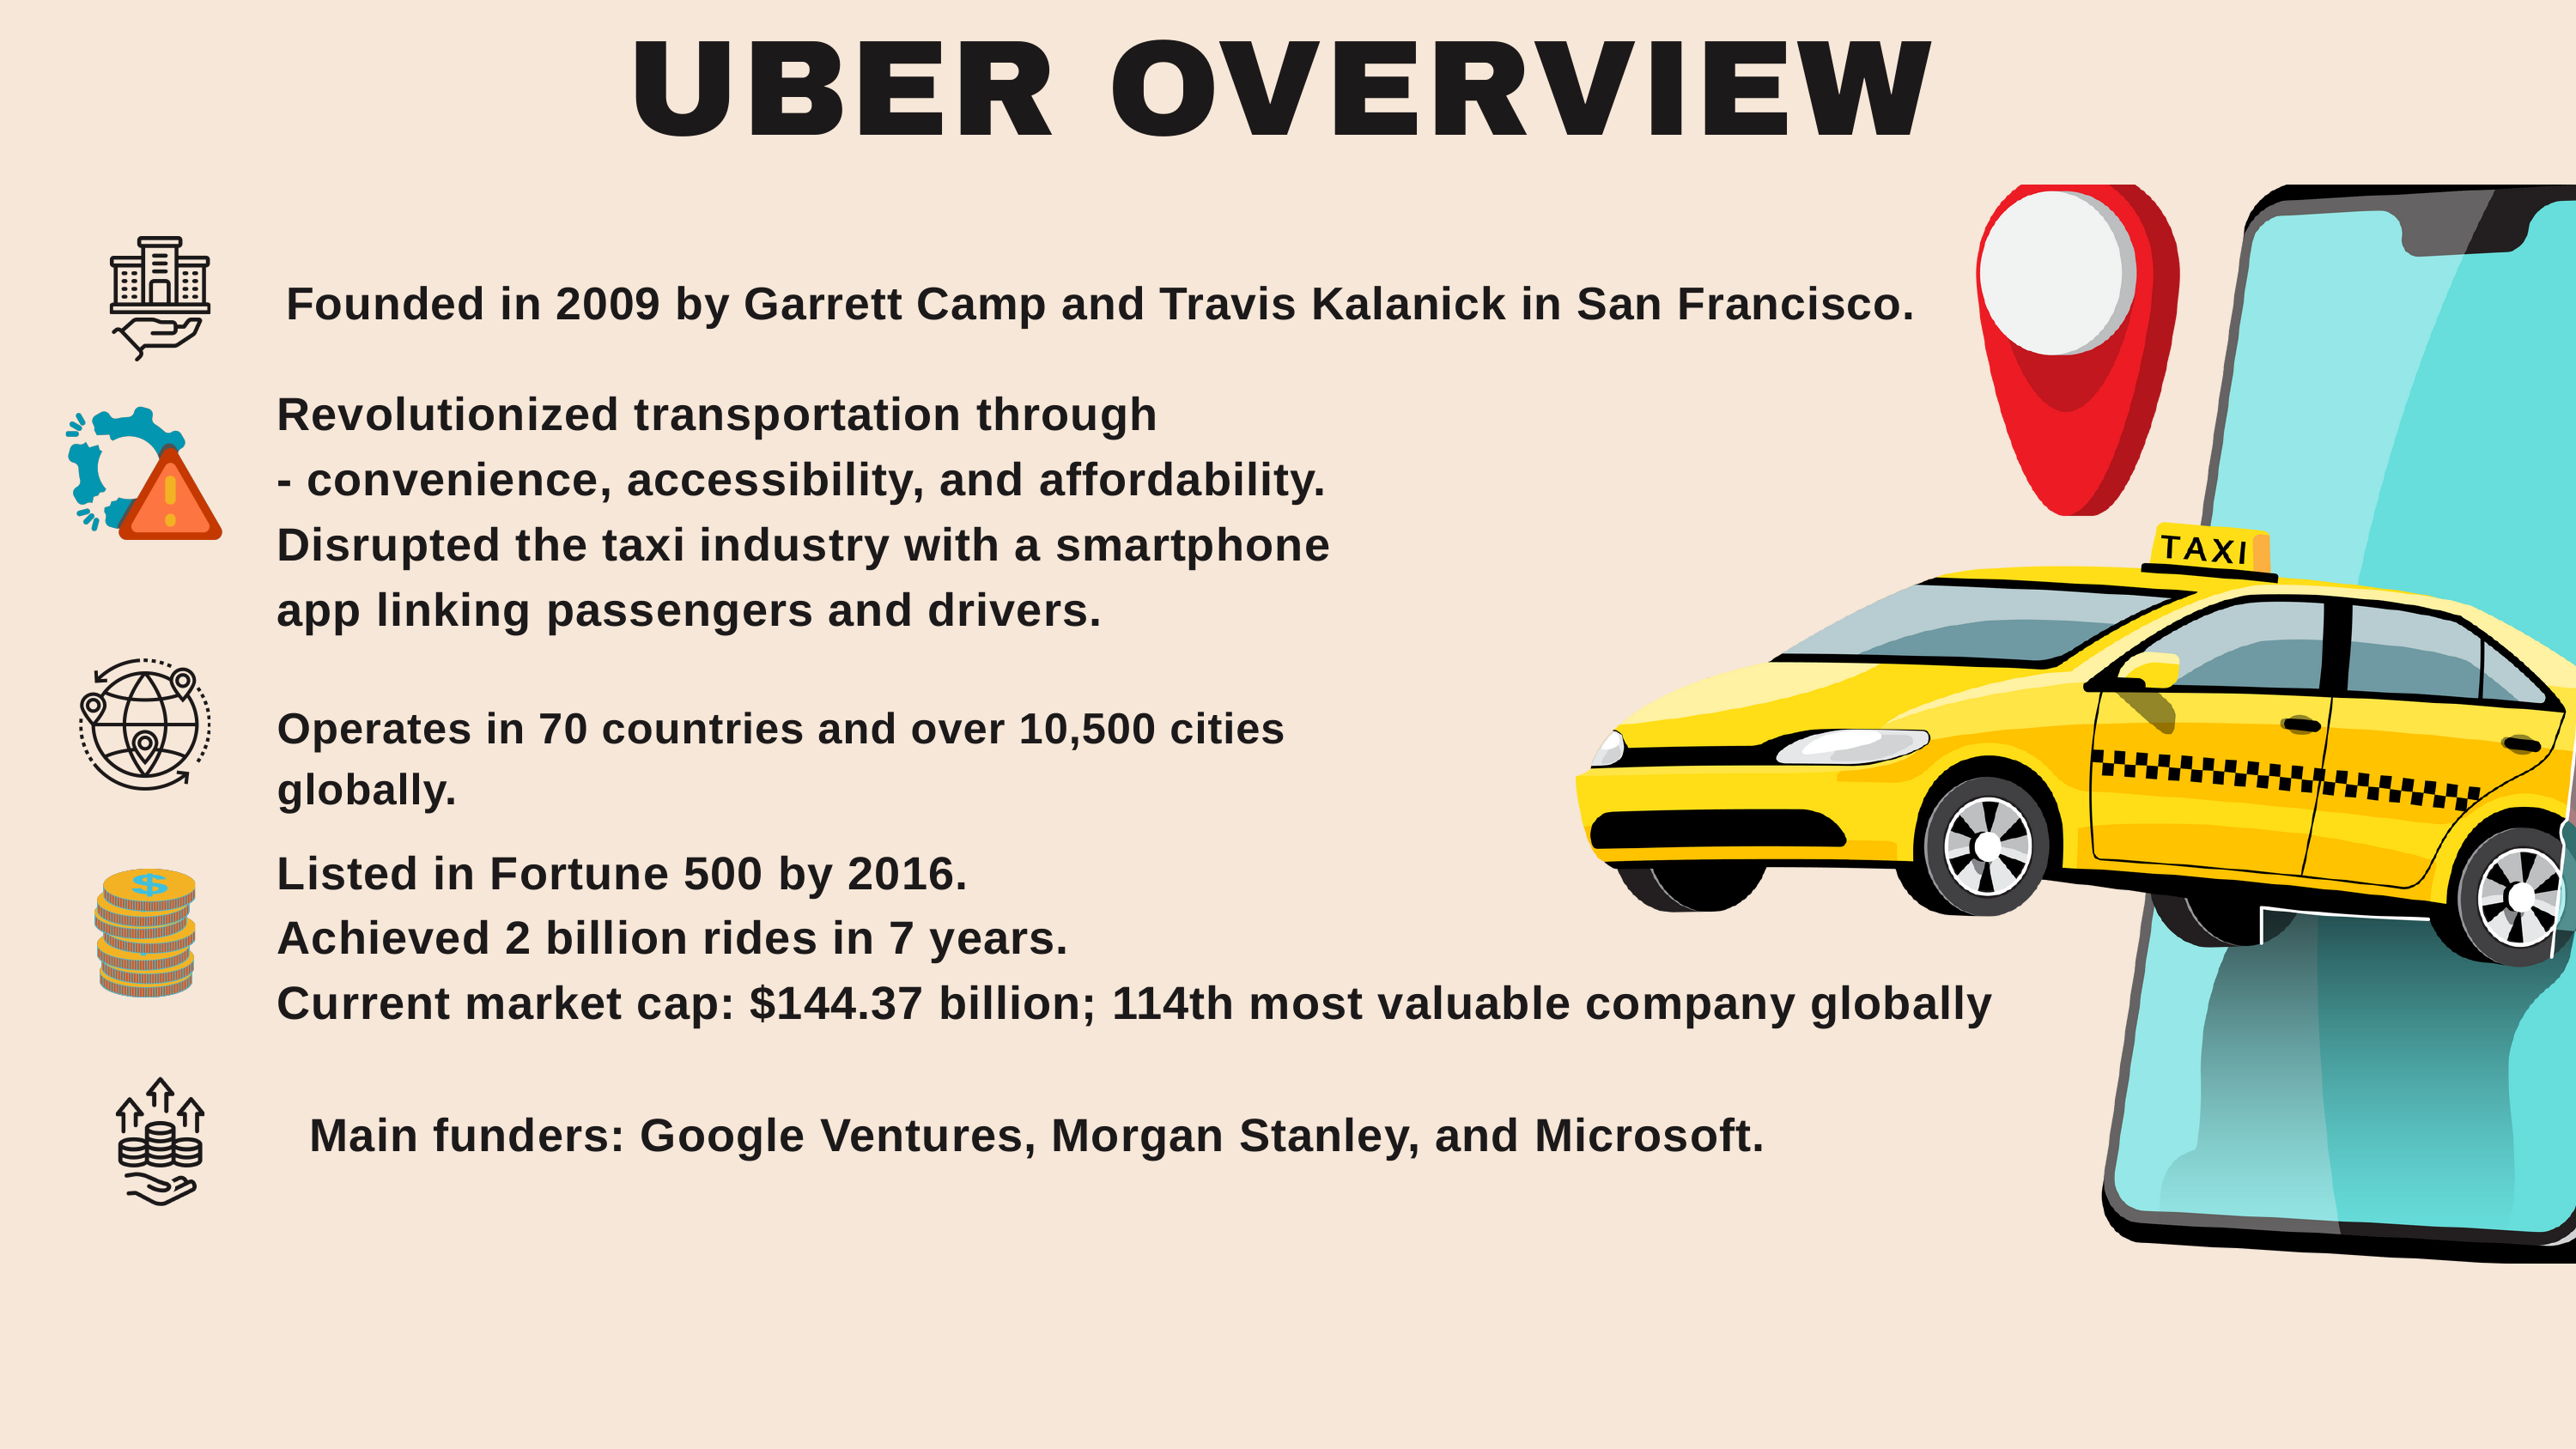

UBER OVERVIEW

Founded in 2009 by Garrett Camp and Travis Kalanick in San Francisco.
Revolutionized transportation through
- convenience, accessibility, and affordability.
Disrupted the taxi industry with a smartphone
app linking passengers and drivers.

Operates in 70 countries and over 10,500 cities globally.
Listed in Fortune 500 by 2016.
Achieved 2 billion rides in 7 years.
Current market cap: $144.37 billion; 114th most valuable company globally

Main funders: Google Ventures, Morgan Stanley, and Microsoft.